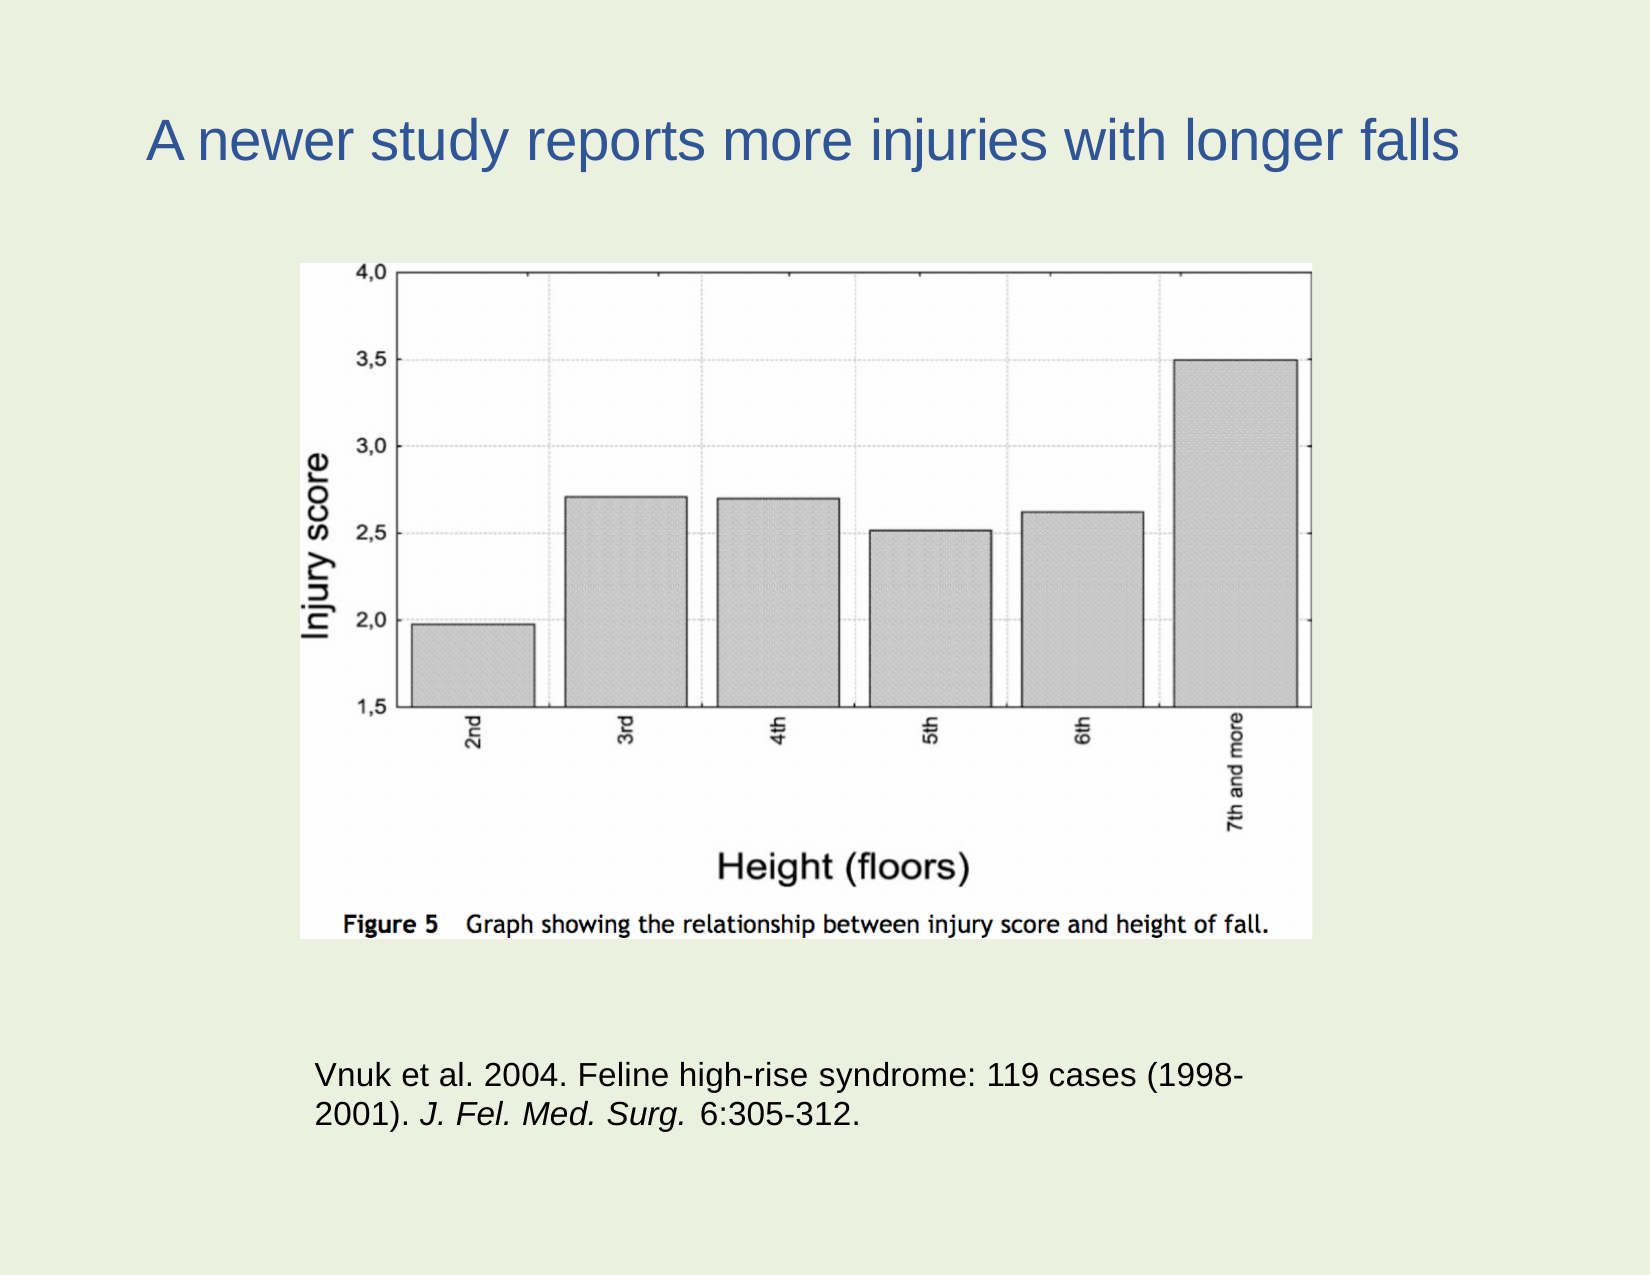

# A newer study reports more injuries with longer falls

Vnuk et al. 2004. Feline high-rise syndrome: 119 cases (1998-2001). J. Fel. Med. Surg. 6:305-312.